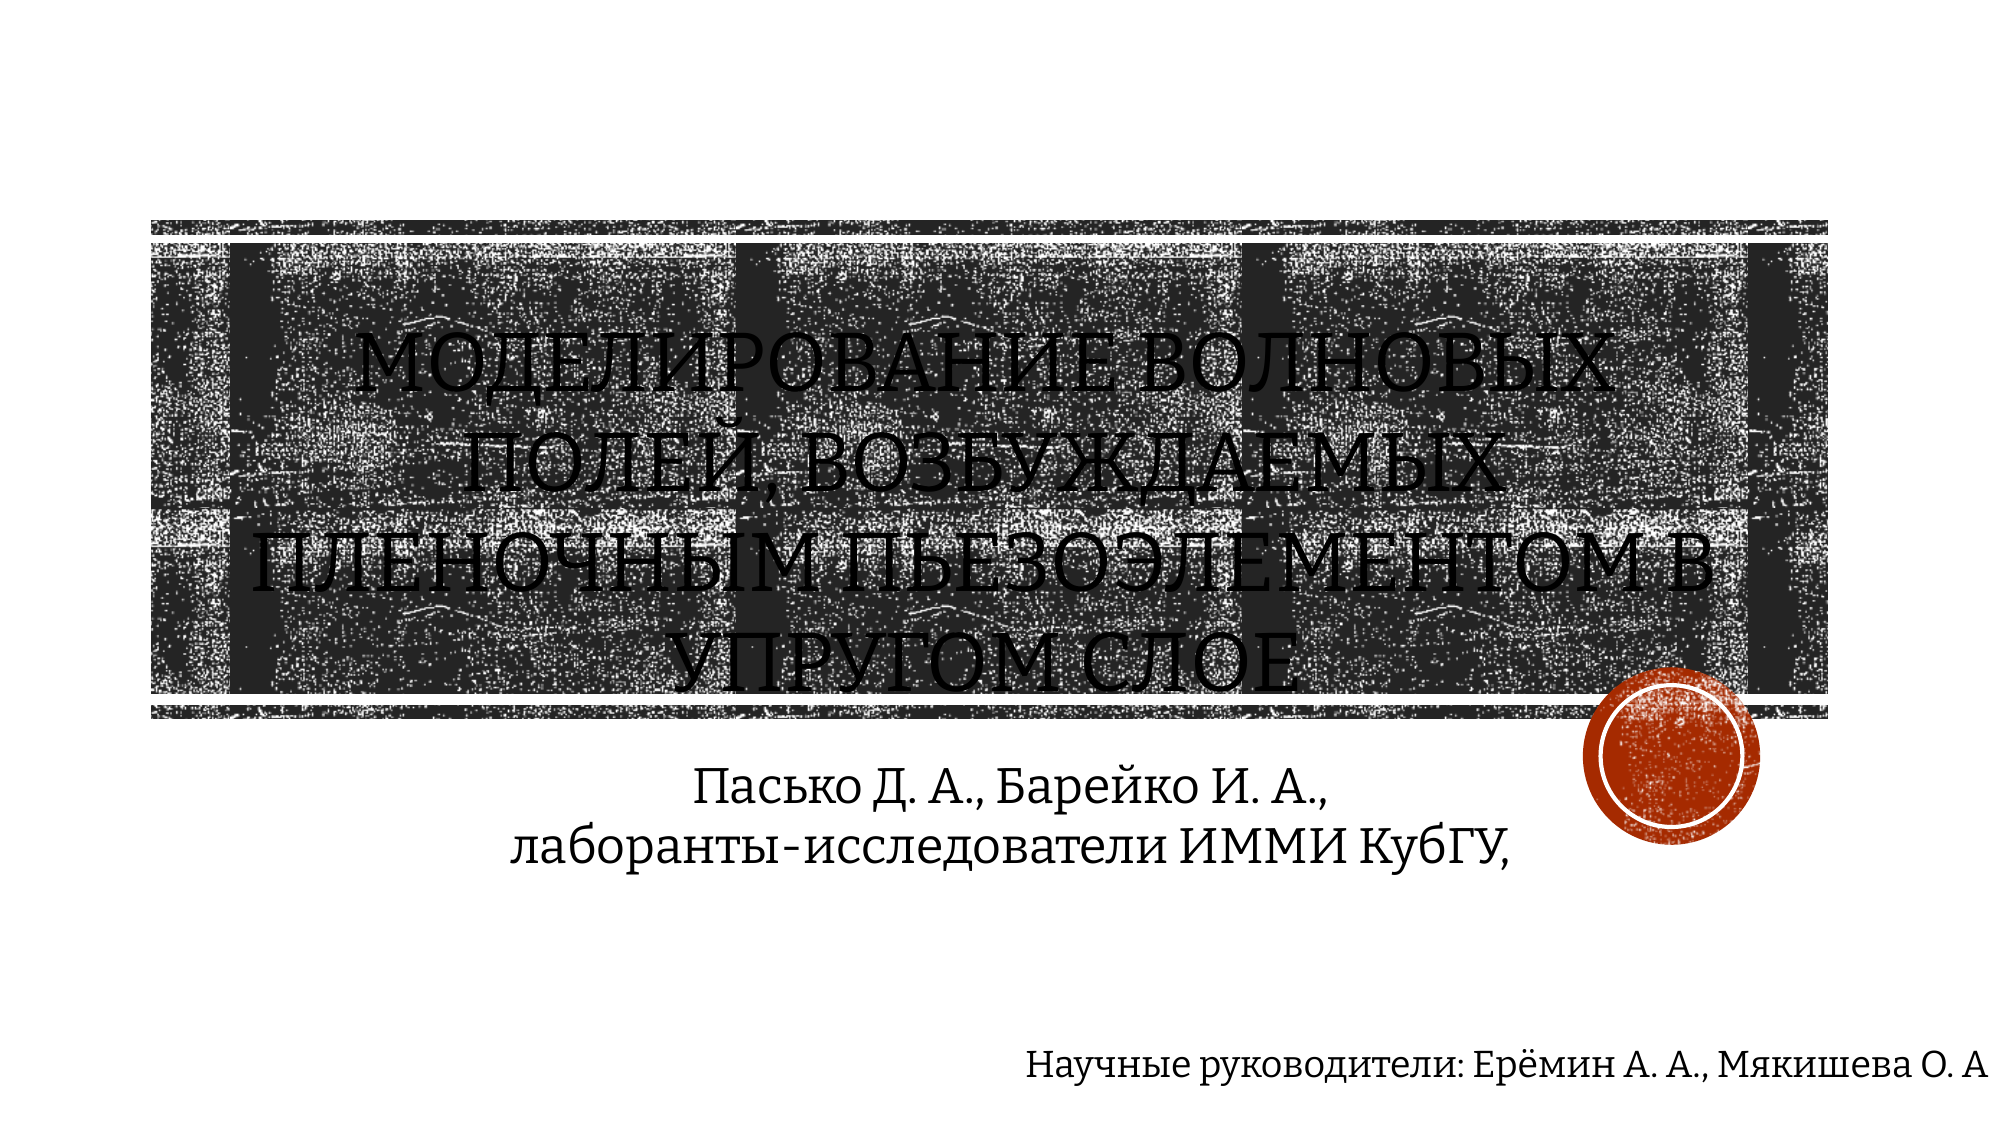

МОДЕЛИРОВАНИЕ ВОЛНОВЫХ ПОЛЕЙ, ВОЗБУЖДАЕМЫХ ПЛЕНОЧНЫМ ПЬЕЗОЭЛЕМЕНТОМ В УПРУГОМ СЛОЕ
Пасько Д. А., Барейко И. А.,
лаборанты-исследователи ИММИ КубГУ,
Научные руководители: Ерёмин А. А., Мякишева О. А